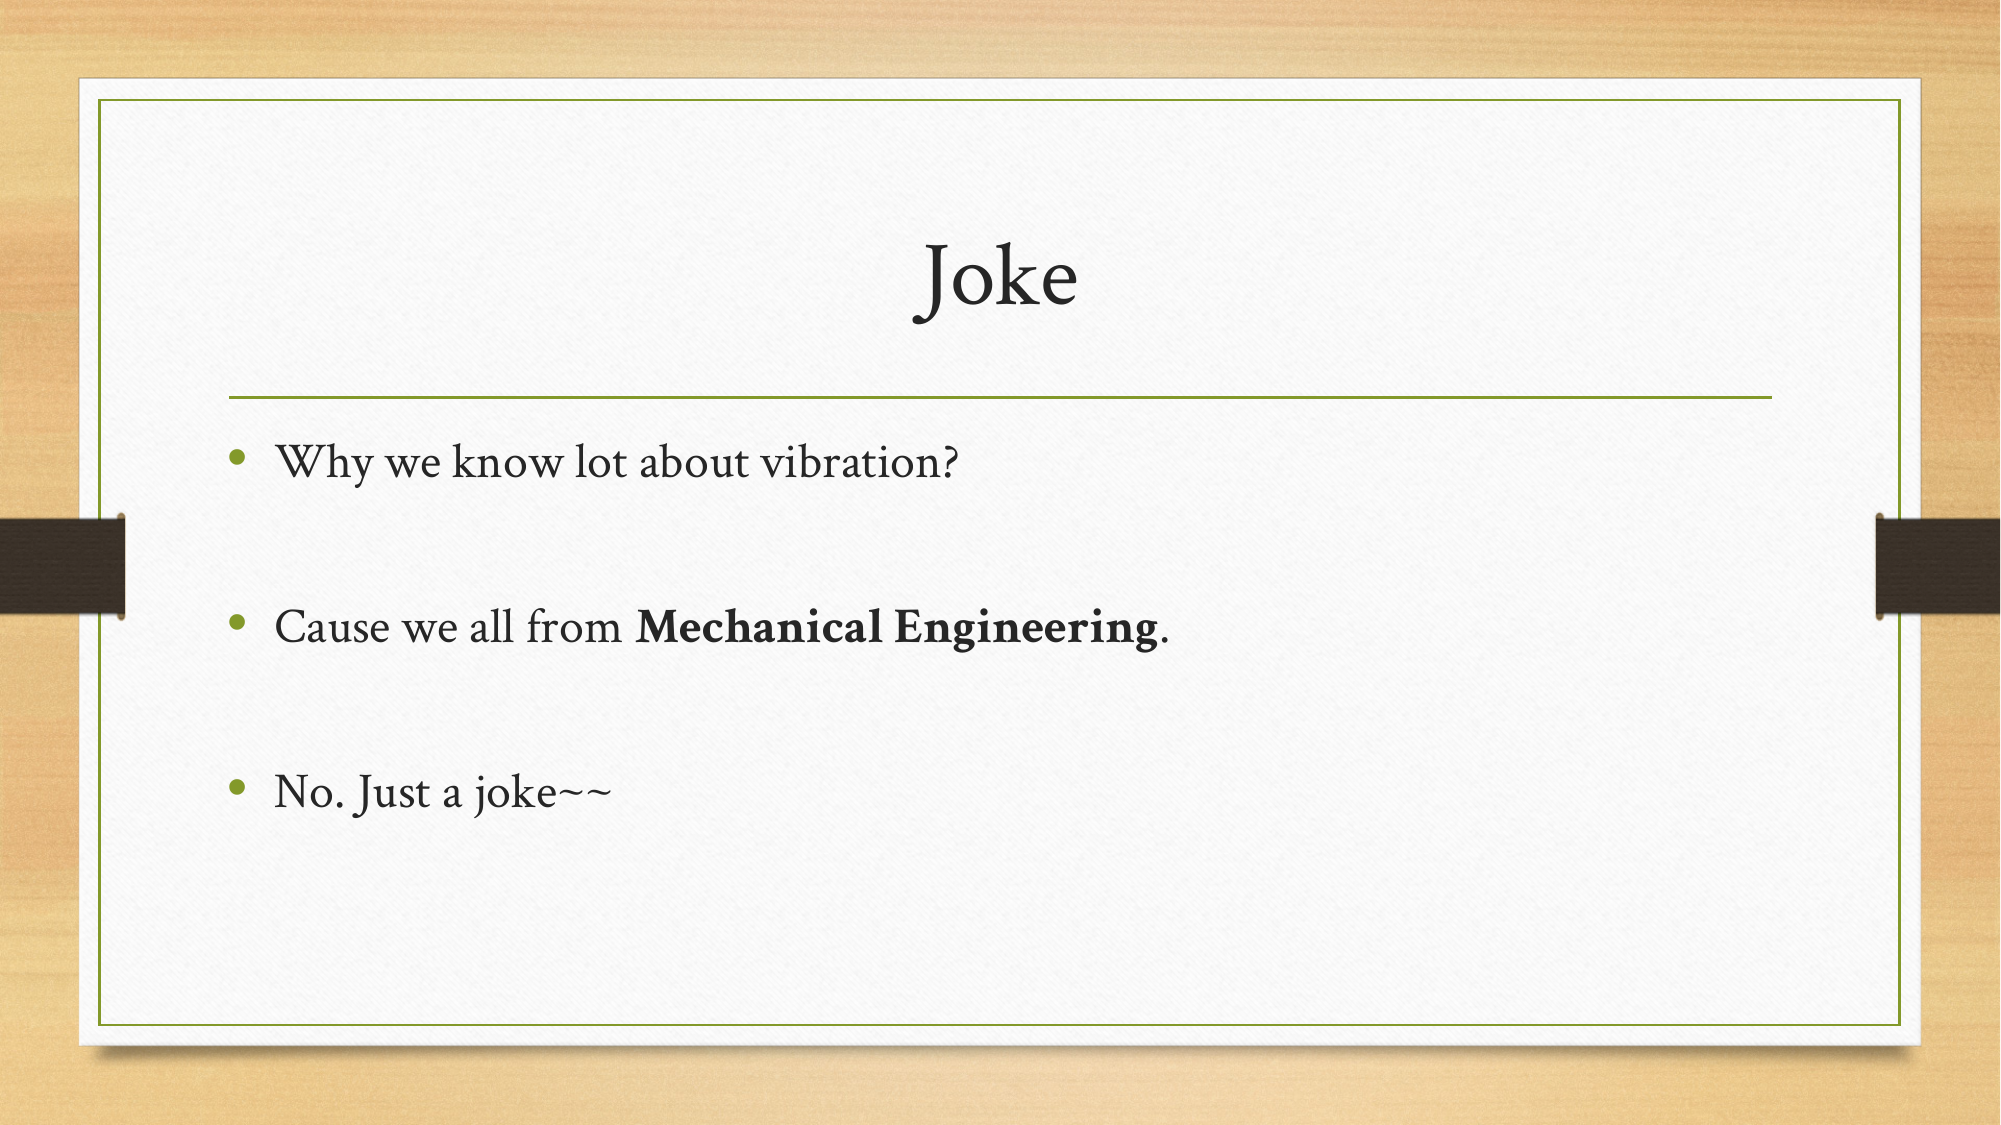

# Joke
Why we know lot about vibration?

Cause we all from Mechanical Engineering.

No. Just a joke~~